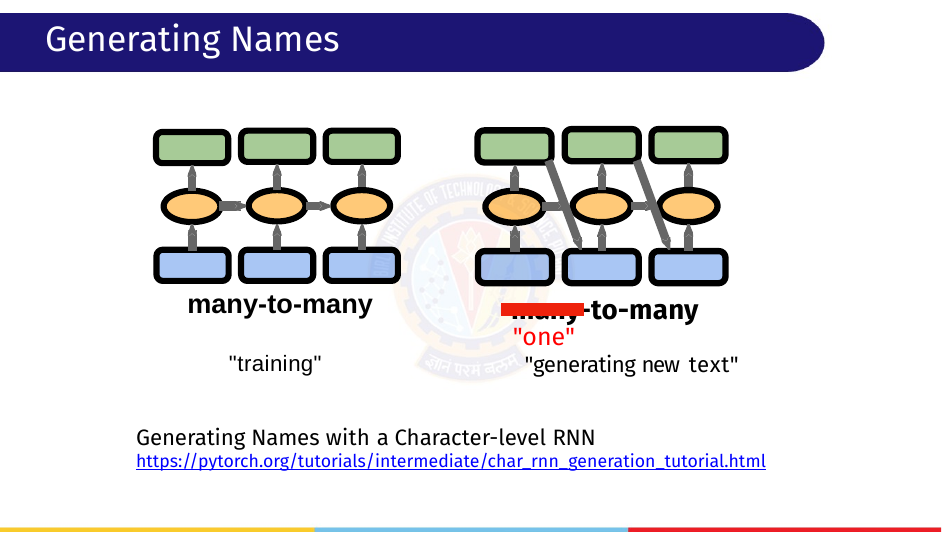

# Generating Names

many-to-many

"training"
many-to-many

"one"
"generating new text"

Generating Names with a Character-level RNN
https://pytorch.org/tutorials/intermediate/char_rnn_generation_tutorial.html